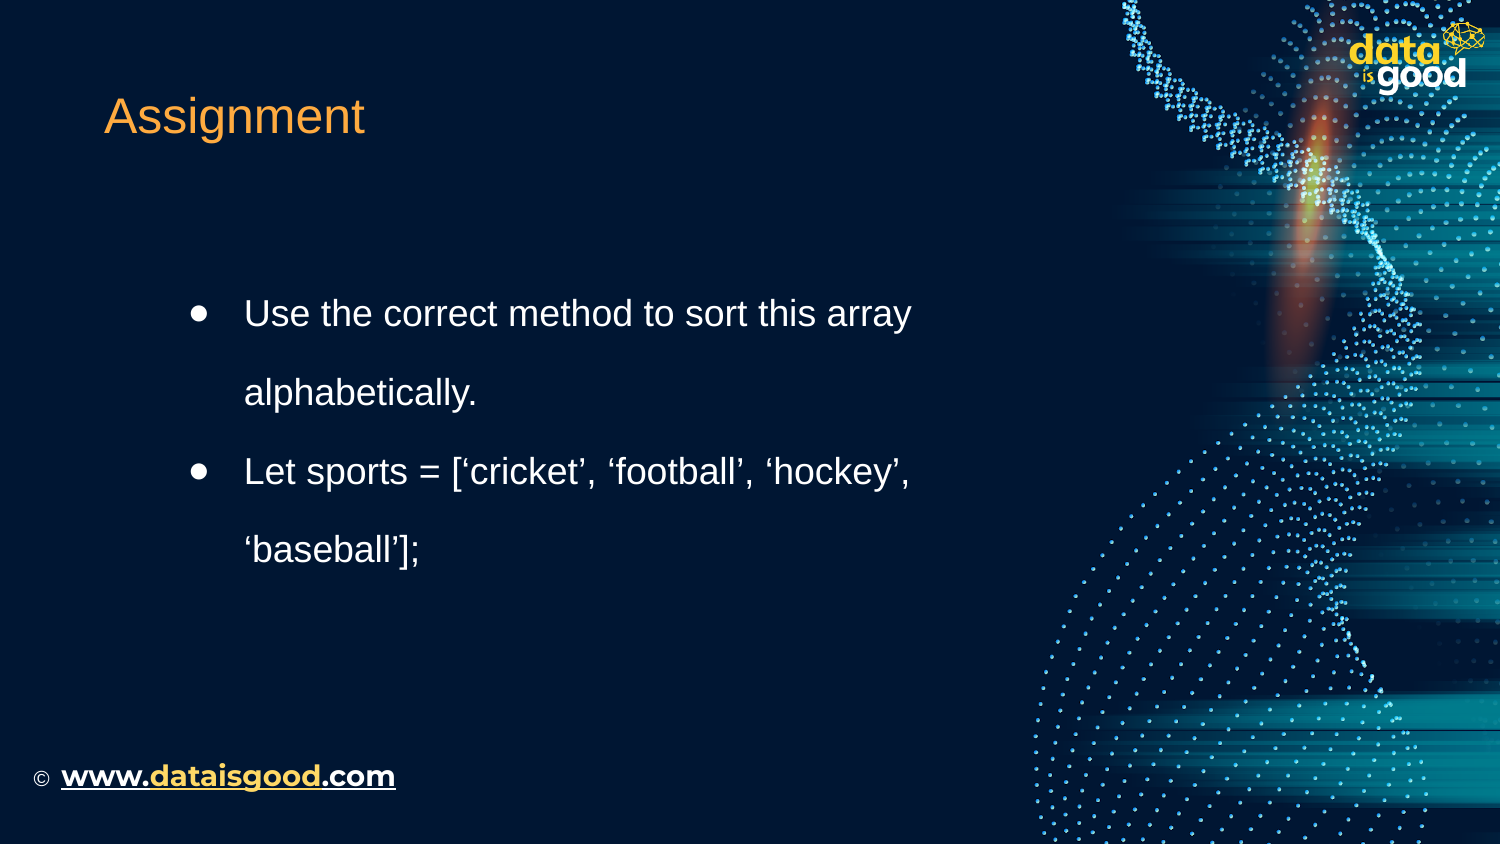

# Assignment
Use the correct method to sort this array alphabetically.
Let sports = [‘cricket’, ‘football’, ‘hockey’, ‘baseball’];